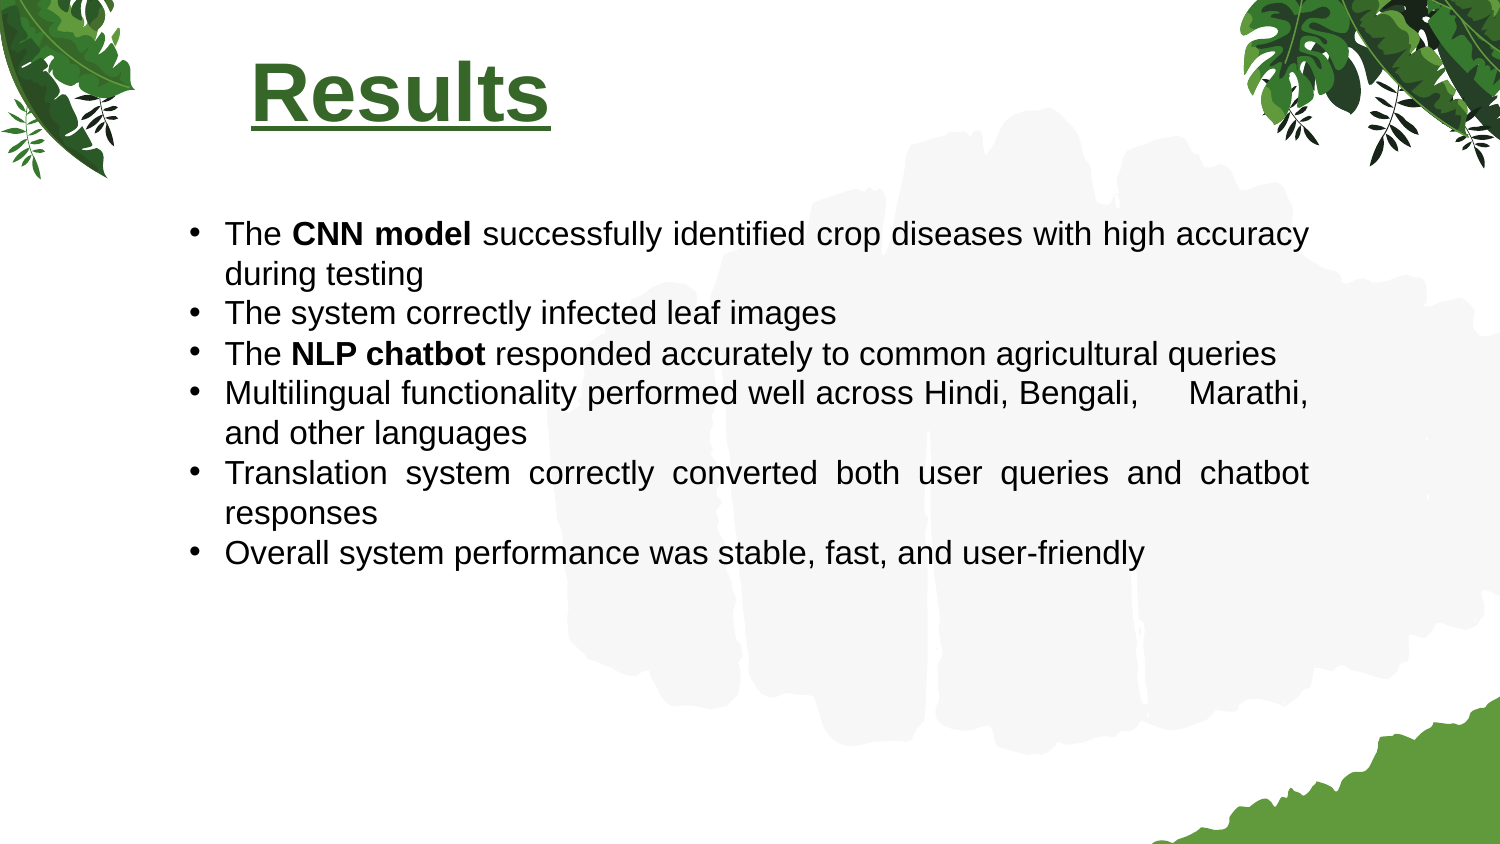

# Results
The CNN model successfully identified crop diseases with high accuracy during testing
The system correctly infected leaf images
The NLP chatbot responded accurately to common agricultural queries
Multilingual functionality performed well across Hindi, Bengali,     Marathi, and other languages
Translation system correctly converted both user queries and chatbot responses
Overall system performance was stable, fast, and user-friendly